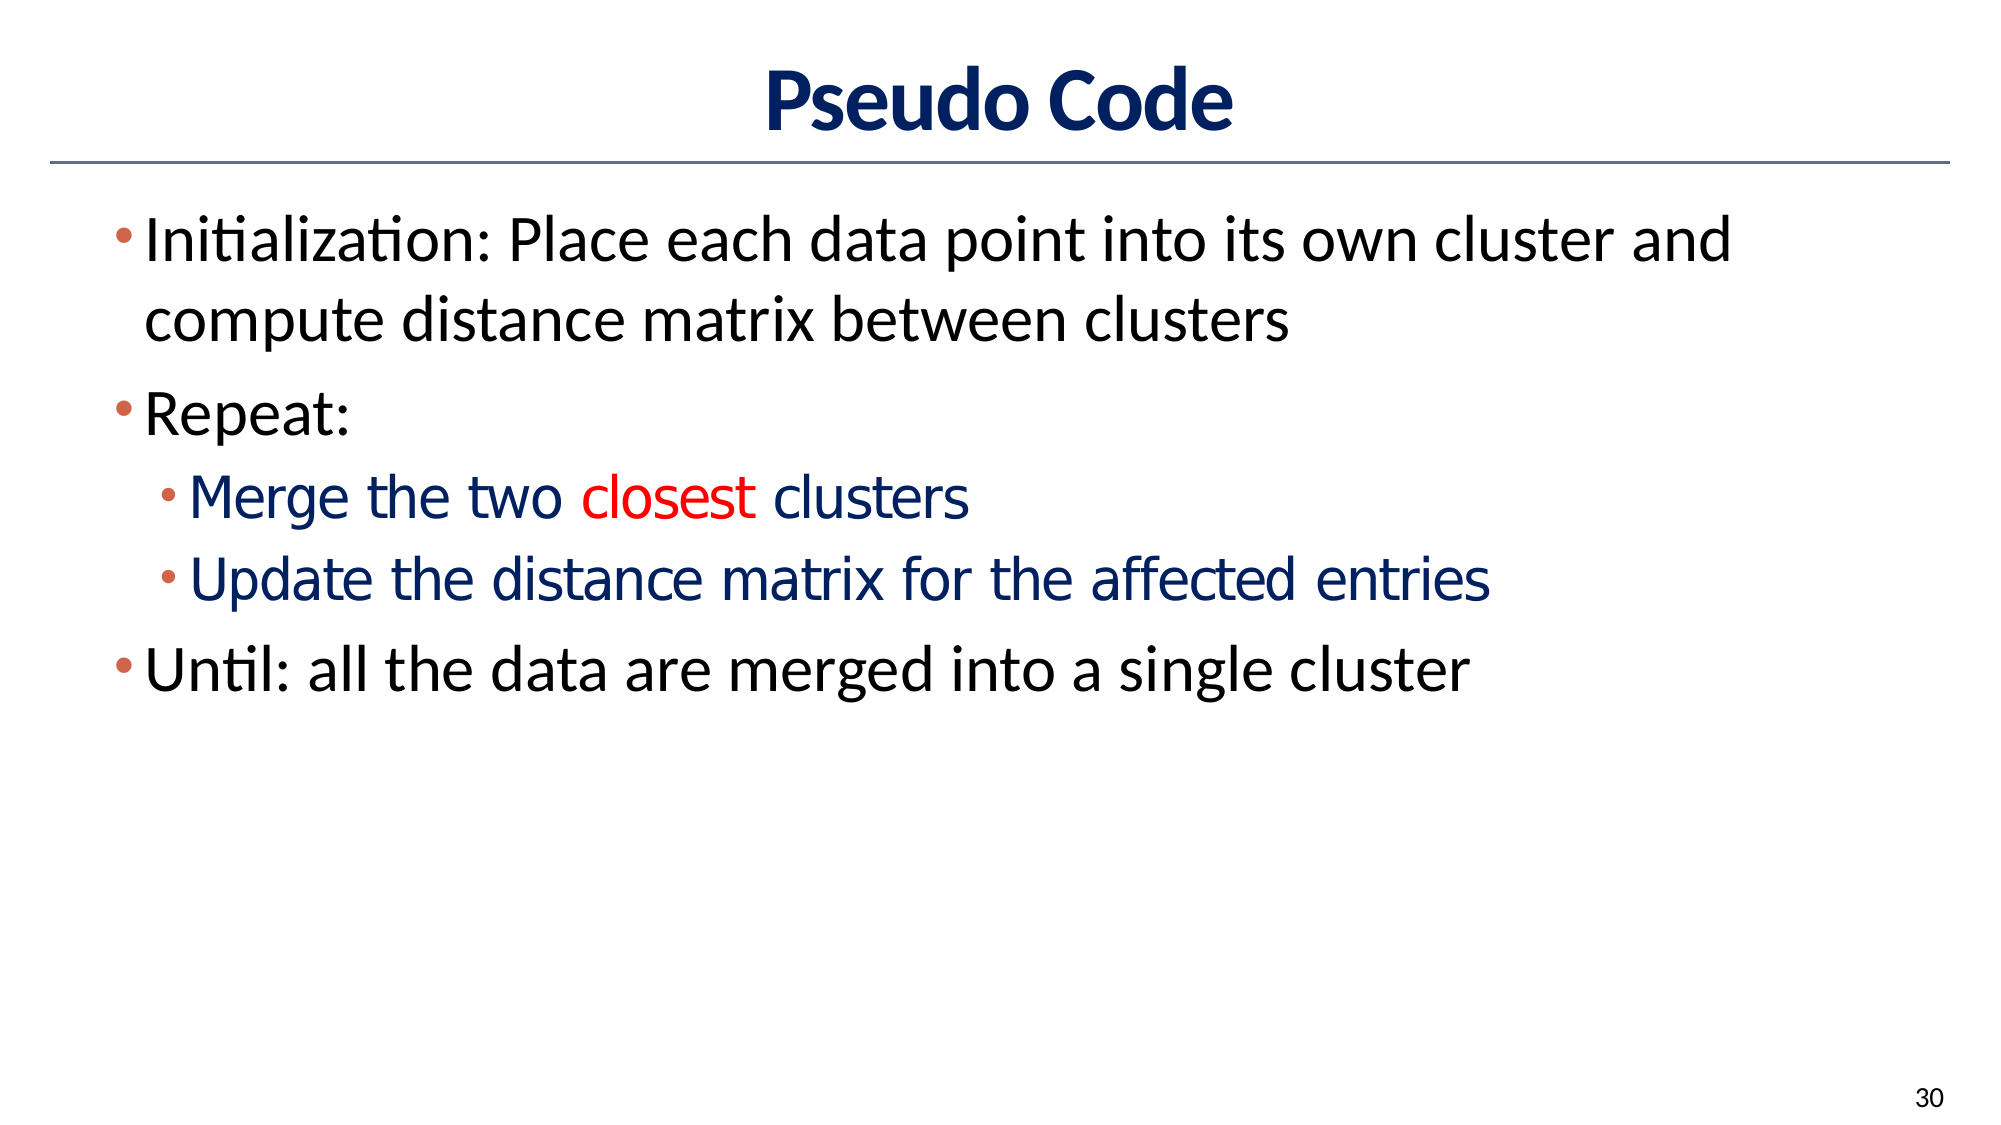

# Pseudo Code
Initialization: Place each data point into its own cluster and compute distance matrix between clusters
Repeat:
Merge the two closest clusters
Update the distance matrix for the affected entries
Until: all the data are merged into a single cluster
30